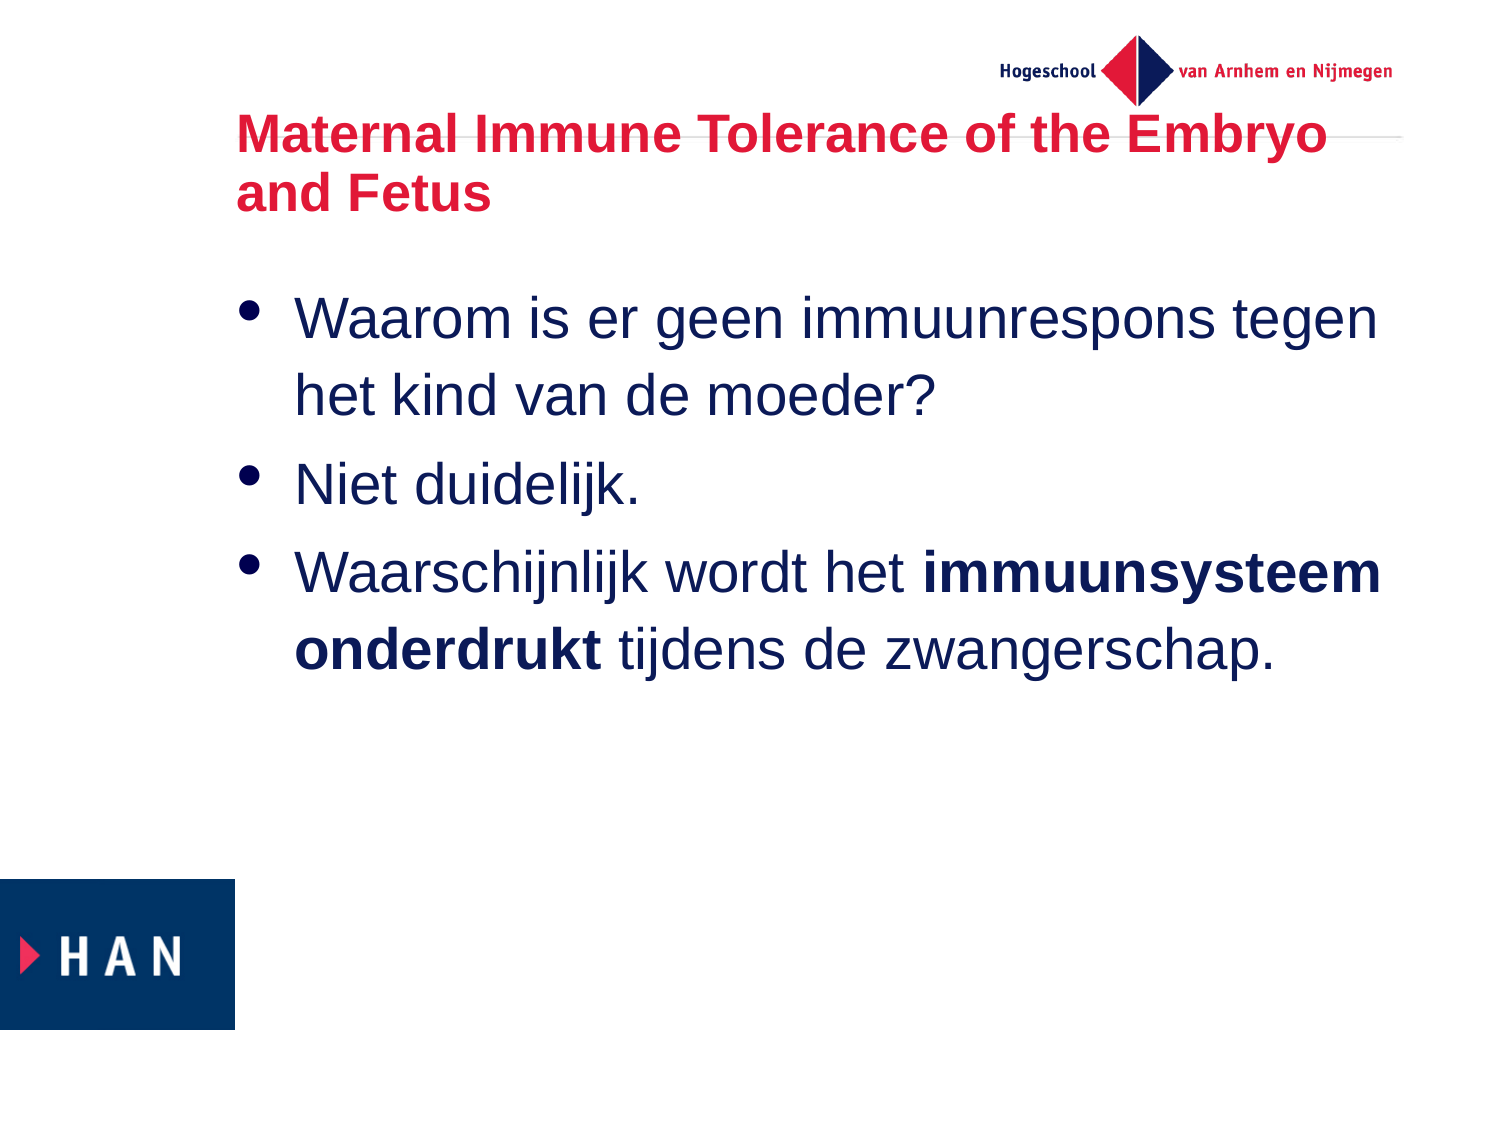

# Maternal Immune Tolerance of the Embryo and Fetus
Waarom is er geen immuunrespons tegen het kind van de moeder?
Niet duidelijk.
Waarschijnlijk wordt het immuunsysteem onderdrukt tijdens de zwangerschap.